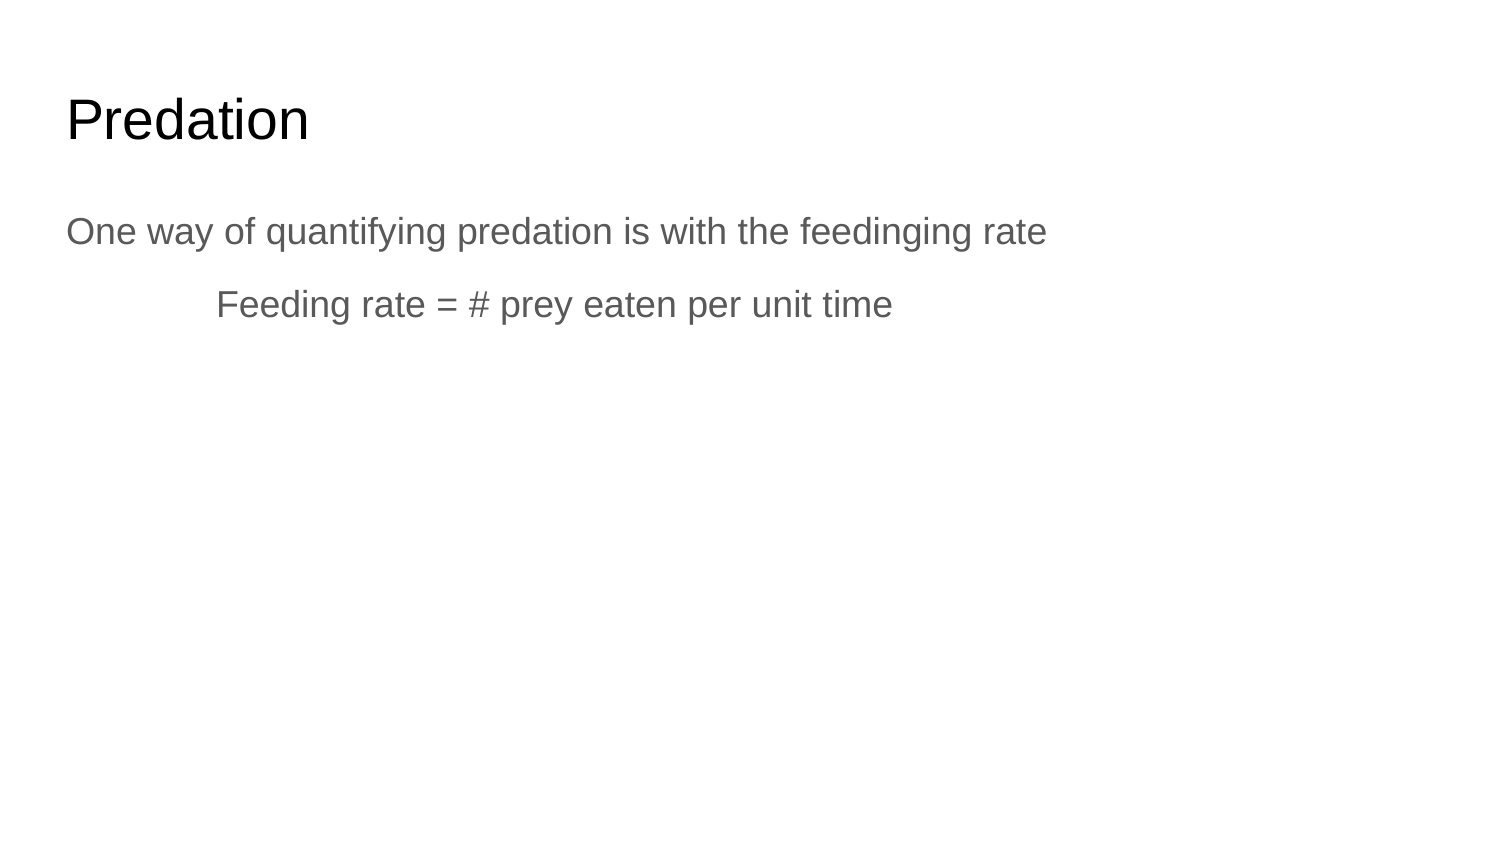

# Predation
One way of quantifying predation is with the feedinging rate
 	Feeding rate = # prey eaten per unit time